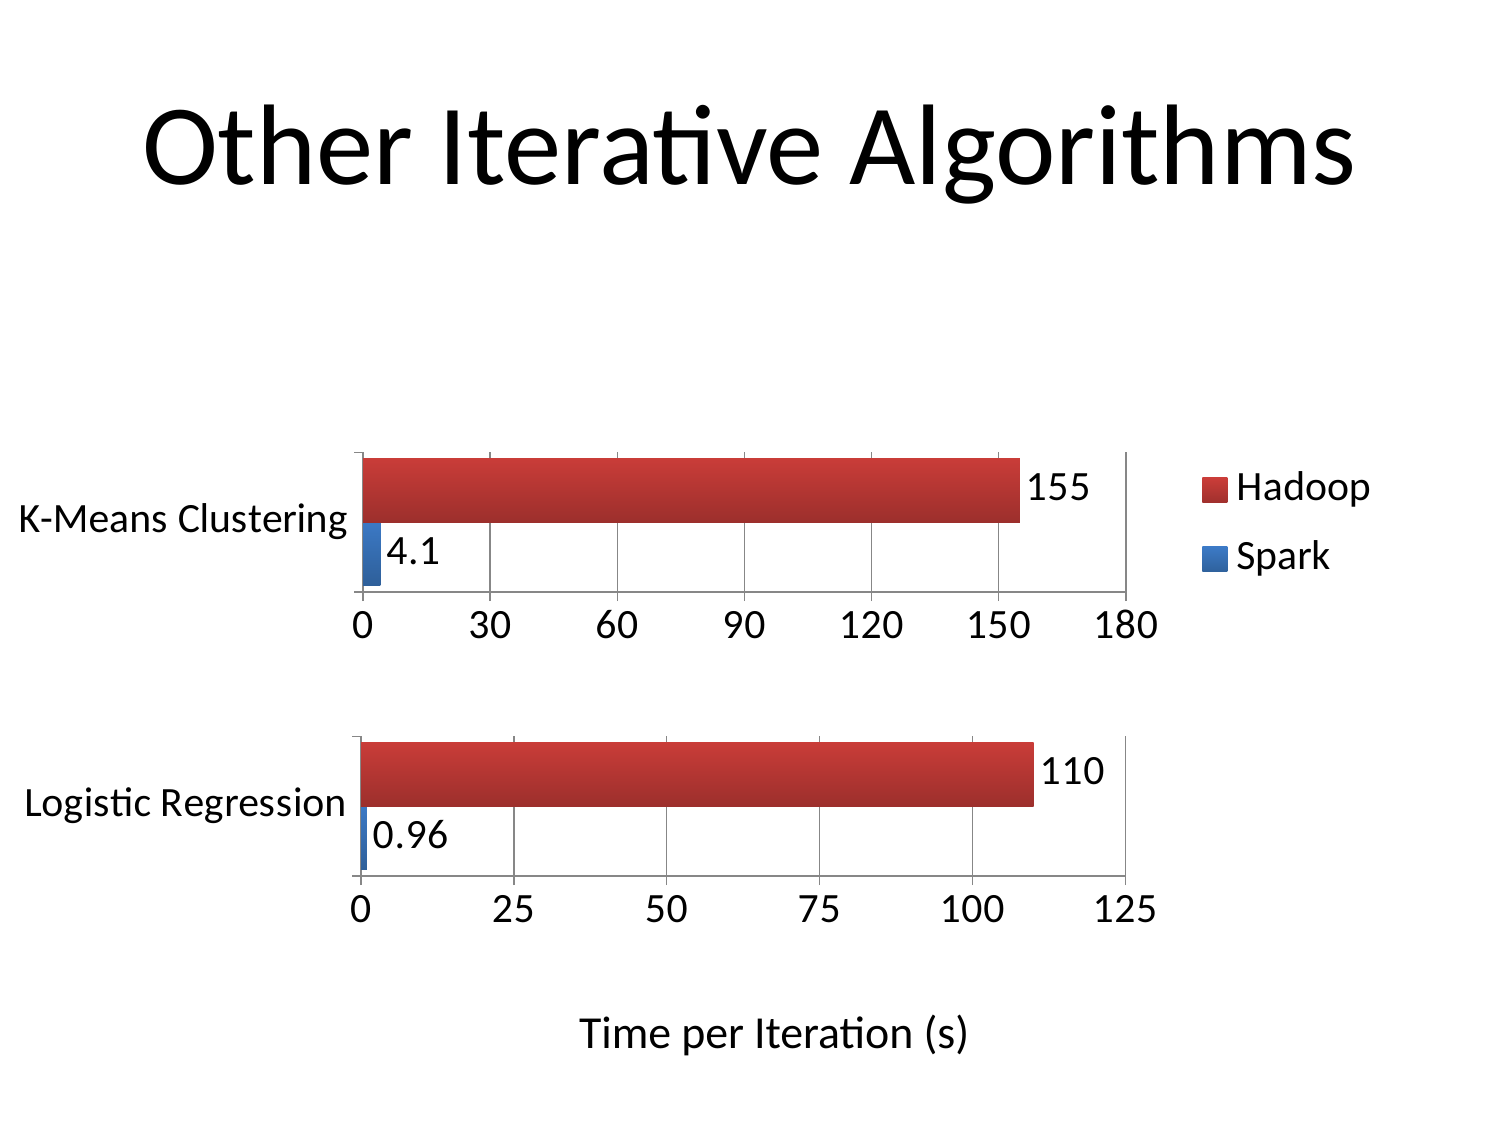

# Other Iterative Algorithms

### Chart

| Category | Spark | Hadoop |
|---|---|---|
| K-Means Clustering | 4.1 | 155.0 |

### Chart

| Category | Spark | Hadoop |
|---|---|---|
| Logistic Regression | 0.96 | 110.0 |
Time per Iteration (s)